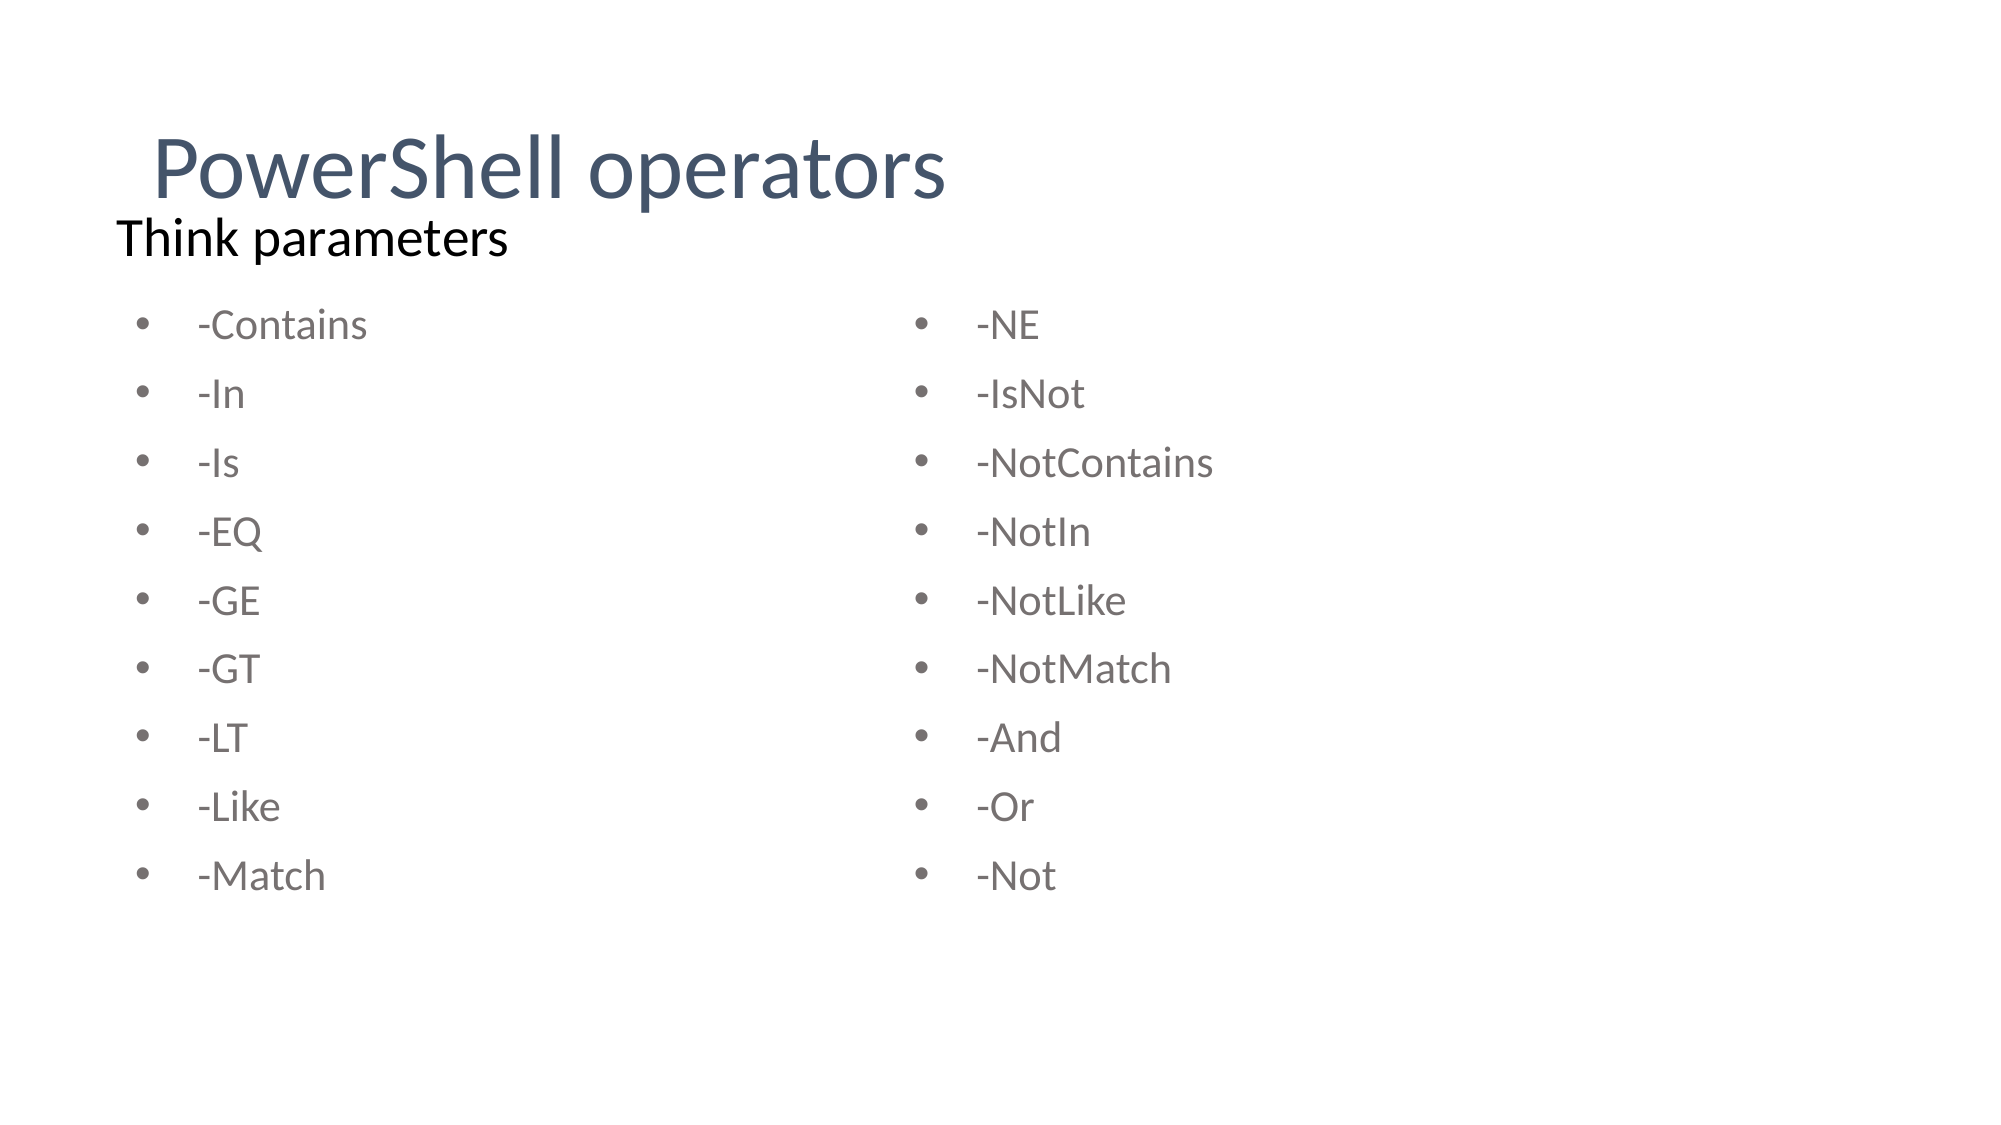

# PowerShell operators
Think parameters
-Contains
-In
-Is
-EQ
-GE
-GT
-LT
-Like
-Match
-NE
-IsNot
-NotContains
-NotIn
-NotLike
-NotMatch
-And
-Or
-Not